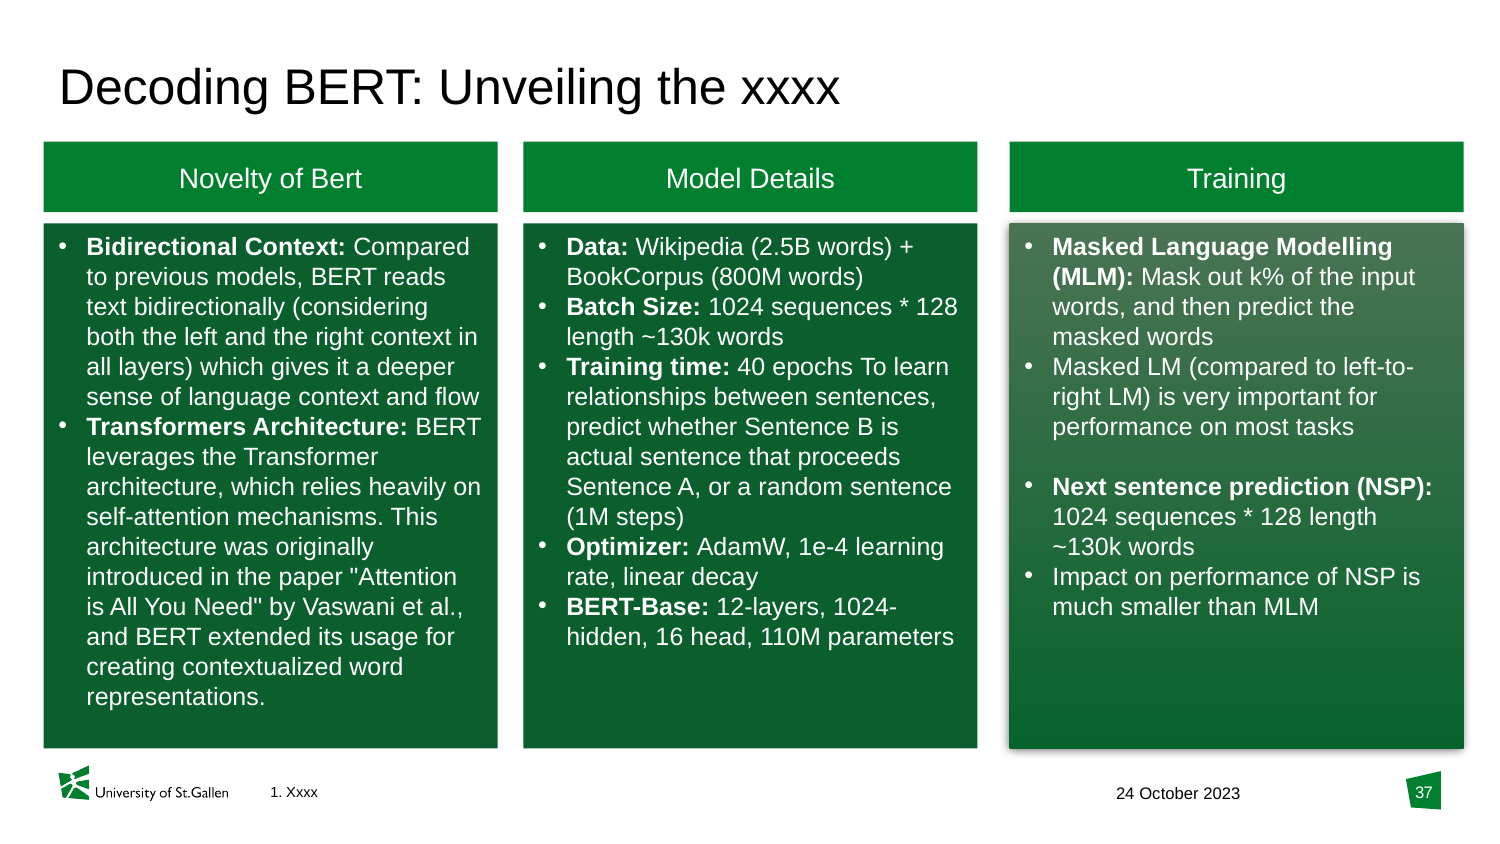

Sven – Suggest to collect tall infos first and then we decide what to keep -> check notes from Damian if something useful
# Decoding BERT: Unveiling the xxxx
Novelty of Bert
Model Details
Training
Masked Language Modelling (MLM): Mask out k% of the input words, and then predict the masked words
Masked LM (compared to left-to-right LM) is very important for performance on most tasks

Next sentence prediction (NSP): 1024 sequences * 128 length ~130k words
Impact on performance of NSP is much smaller than MLM
Bidirectional Context: Compared to previous models, BERT reads text bidirectionally (considering both the left and the right context in all layers) which gives it a deeper sense of language context and flow
Transformers Architecture: BERT leverages the Transformer architecture, which relies heavily on self-attention mechanisms. This architecture was originally introduced in the paper "Attention is All You Need" by Vaswani et al., and BERT extended its usage for creating contextualized word representations.

Data: Wikipedia (2.5B words) + BookCorpus (800M words)
Batch Size: 1024 sequences * 128 length ~130k words
Training time: 40 epochs To learn relationships between sentences, predict whether Sentence B is actual sentence that proceeds Sentence A, or a random sentence (1M steps)
Optimizer: AdamW, 1e-4 learning rate, linear decay
BERT-Base: 12-layers, 1024-hidden, 16 head, 110M parameters
1. Xxxx
37